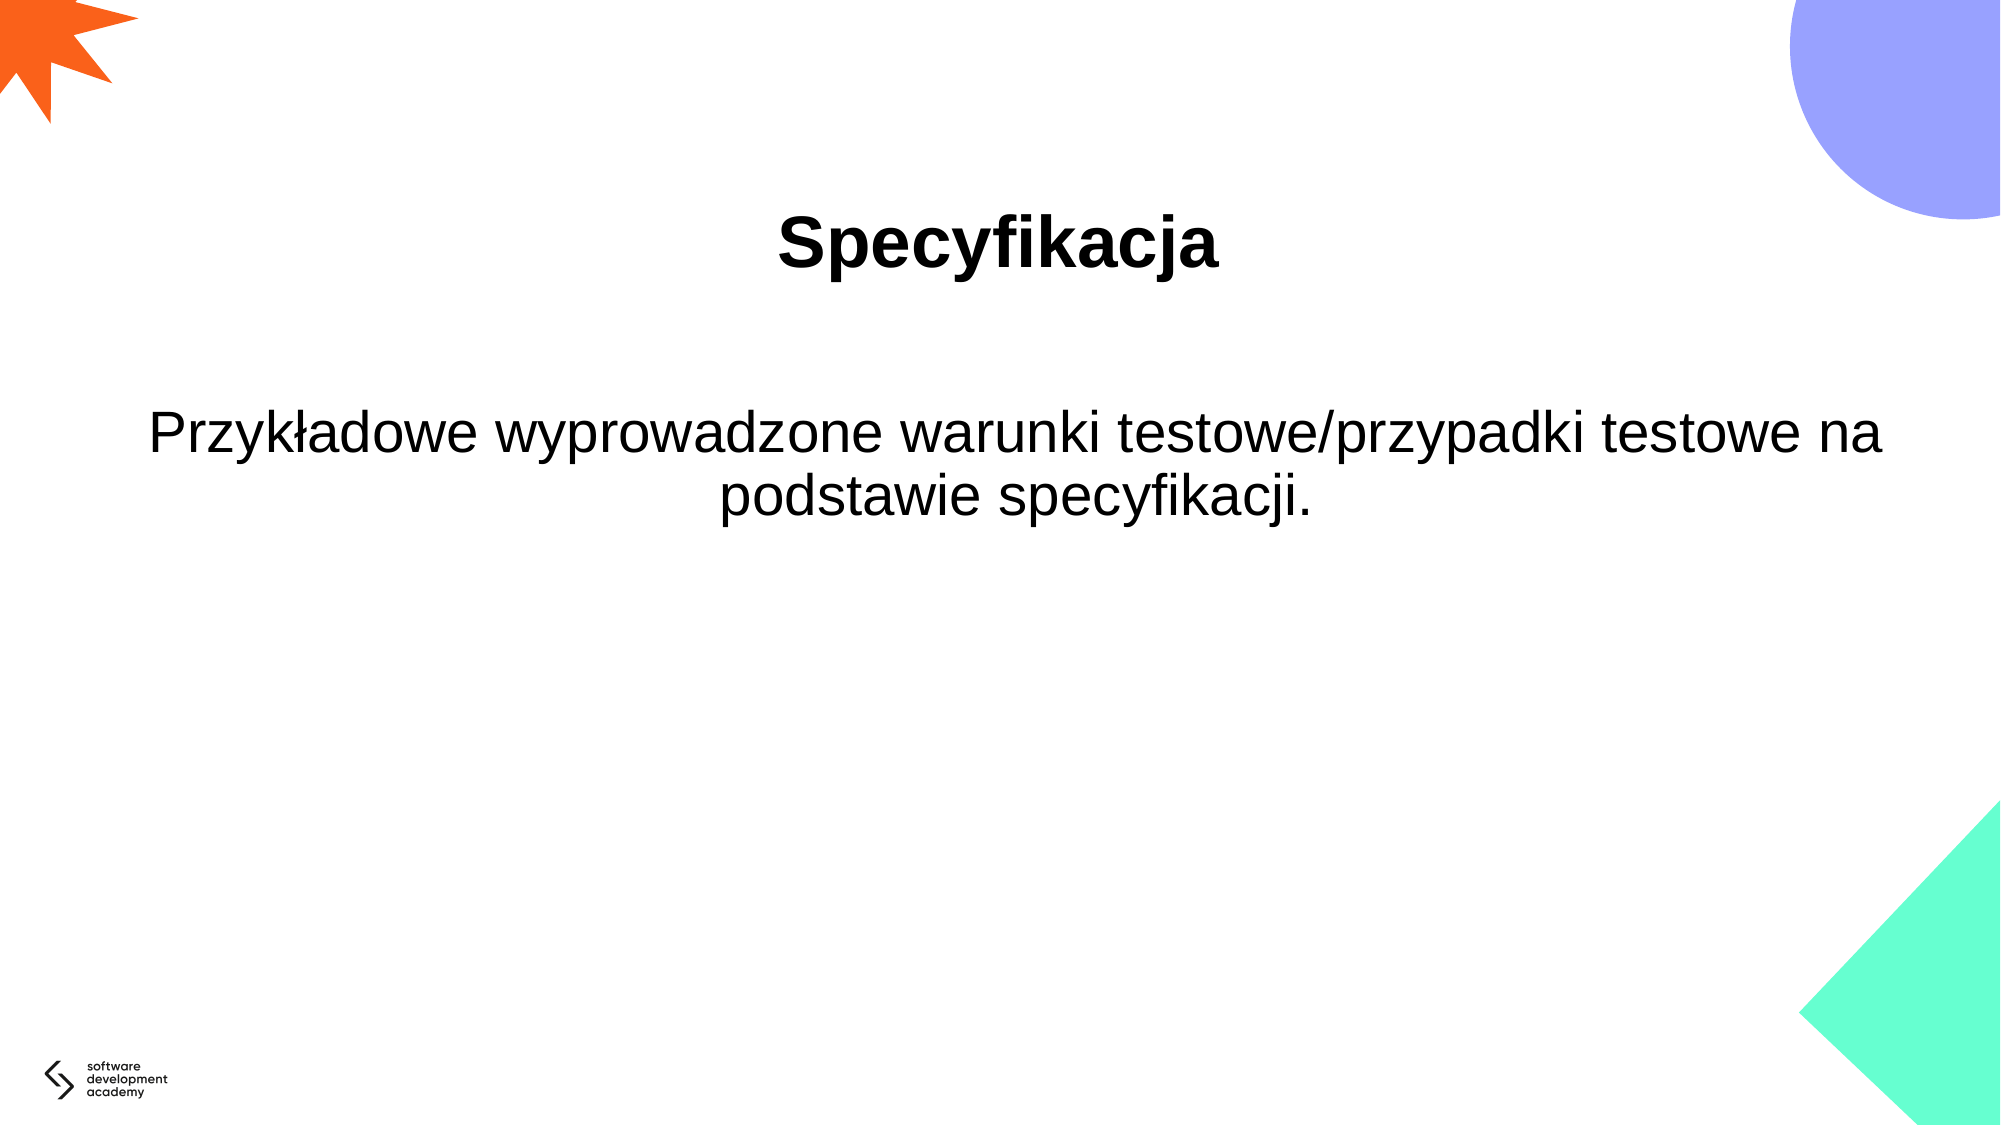

# Specyfikacja
Przykładowe wyprowadzone warunki testowe/przypadki testowe na podstawie specyfikacji.